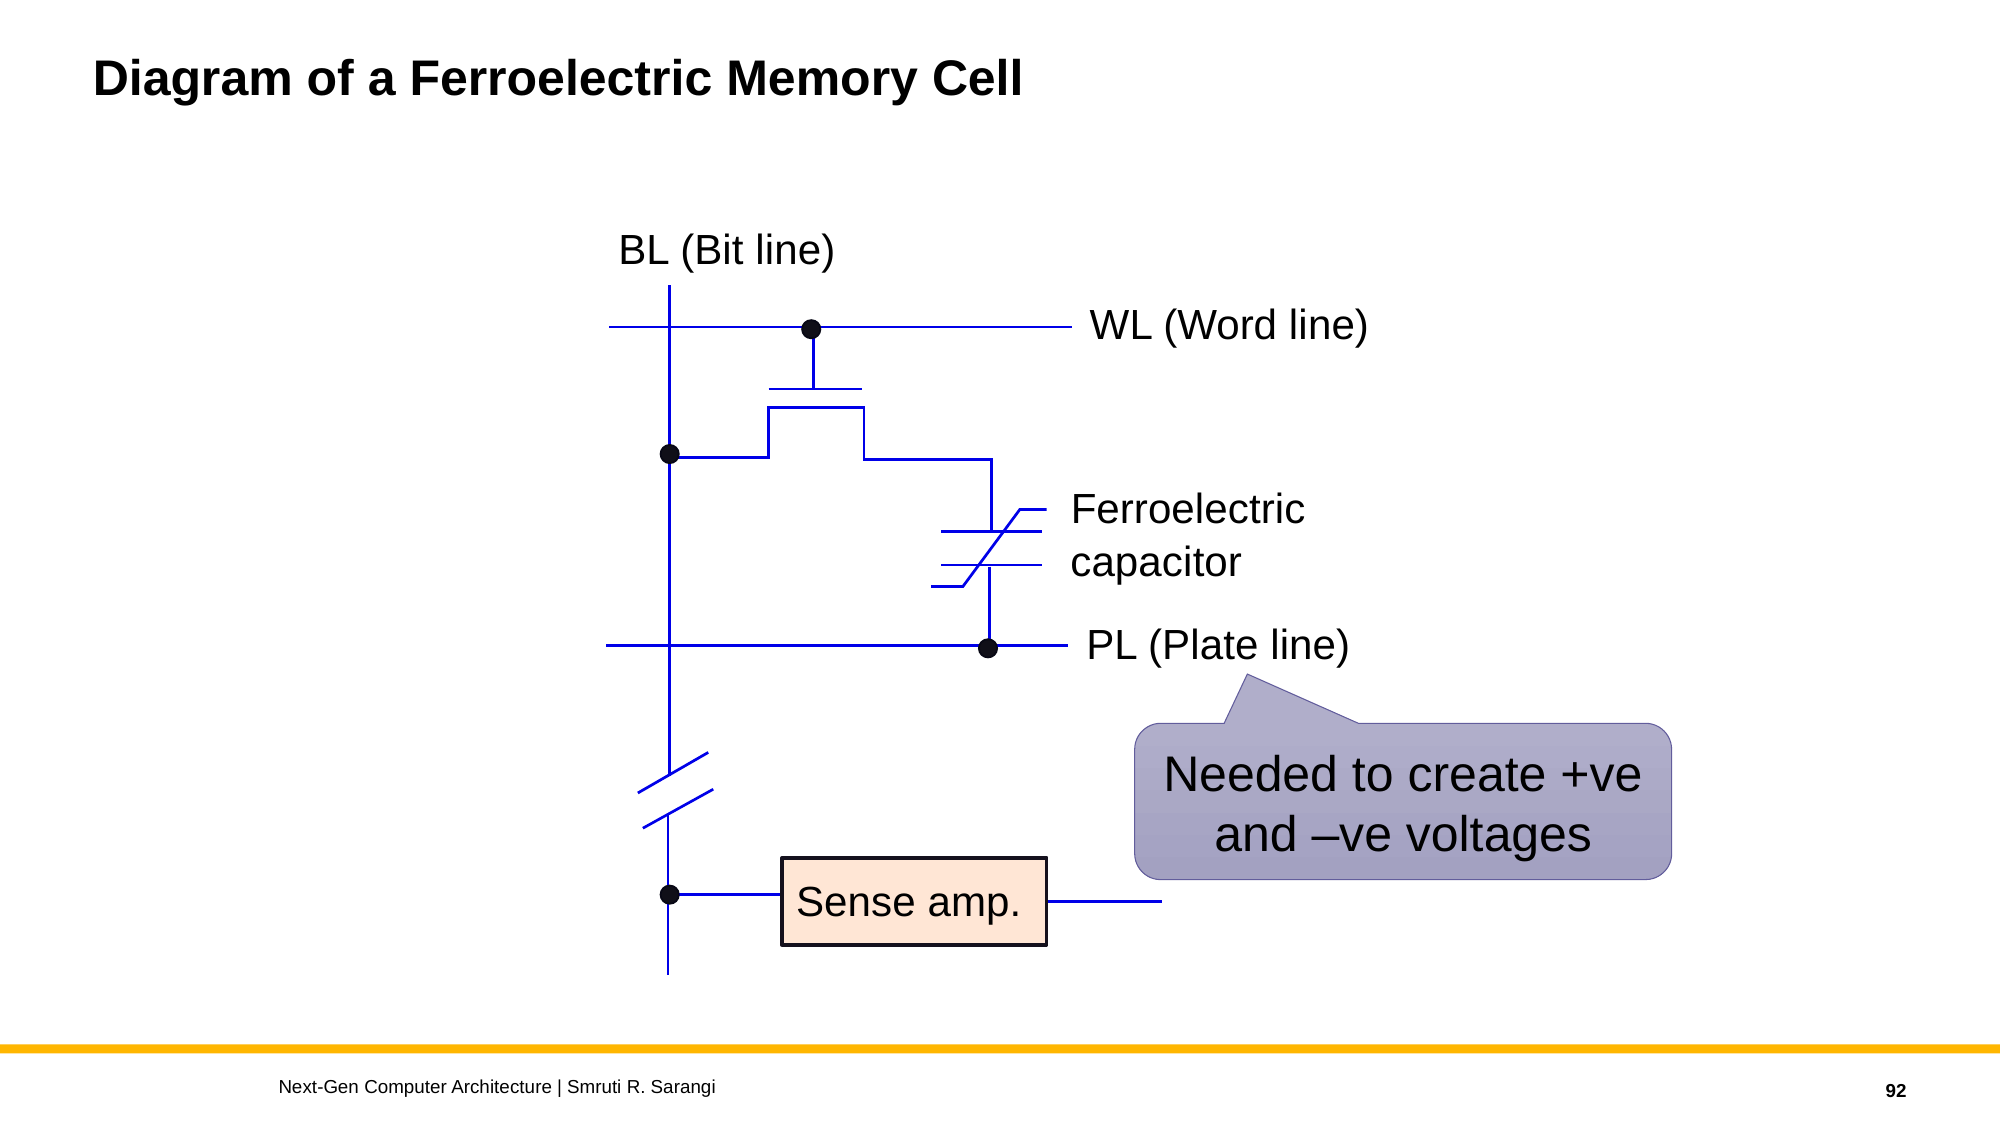

# Diagram of a Ferroelectric Memory Cell
BL (Bit line)

WL (Word line)

Ferroelectric

capacitor

PL (Plate line)

Sense amp.

Needed to create +ve and –ve voltages
Next-Gen Computer Architecture | Smruti R. Sarangi
92